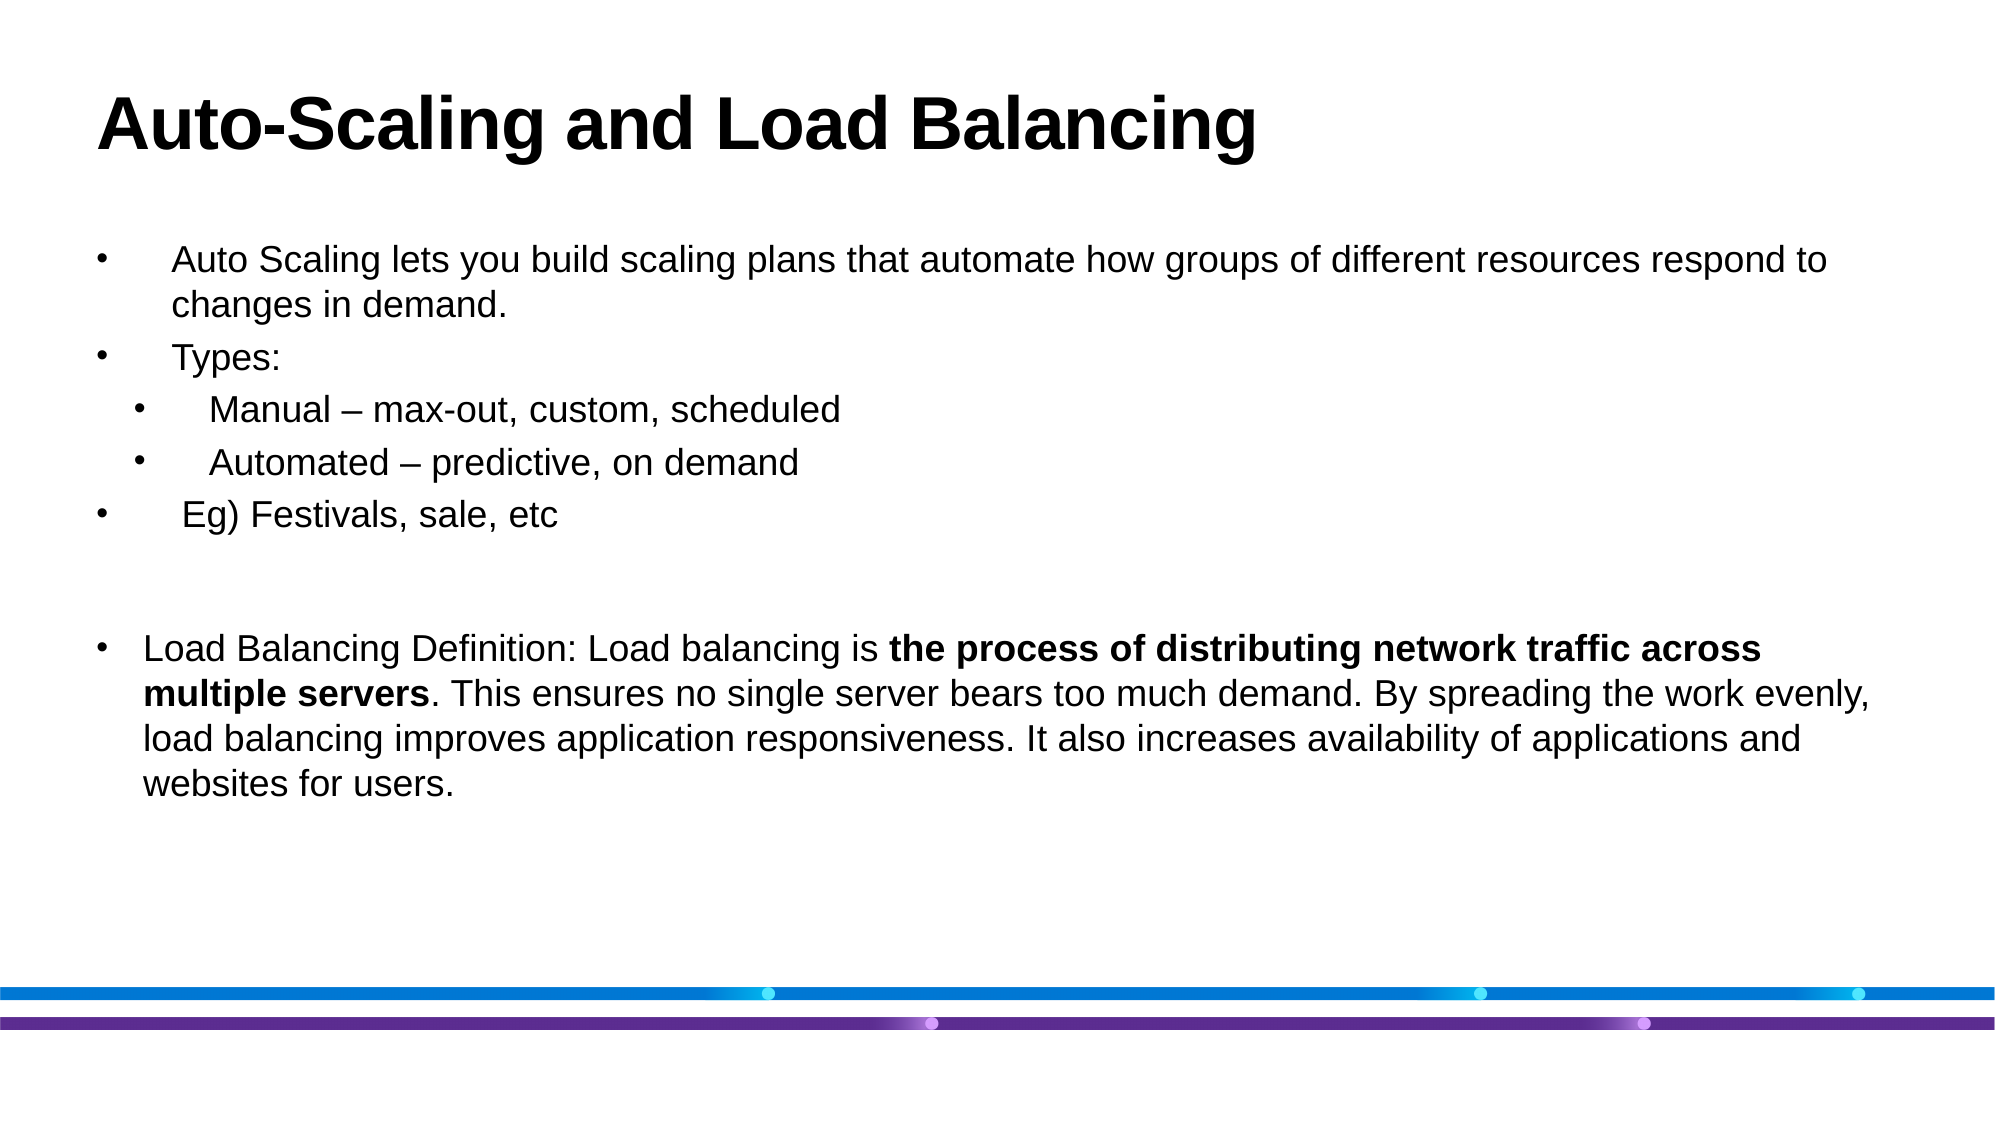

# Auto-Scaling and Load Balancing
Auto Scaling lets you build scaling plans that automate how groups of different resources respond to changes in demand.
Types:
Manual – max-out, custom, scheduled
Automated – predictive, on demand
 Eg) Festivals, sale, etc

Load Balancing Definition: Load balancing is the process of distributing network traffic across multiple servers. This ensures no single server bears too much demand. By spreading the work evenly, load balancing improves application responsiveness. It also increases availability of applications and websites for users.